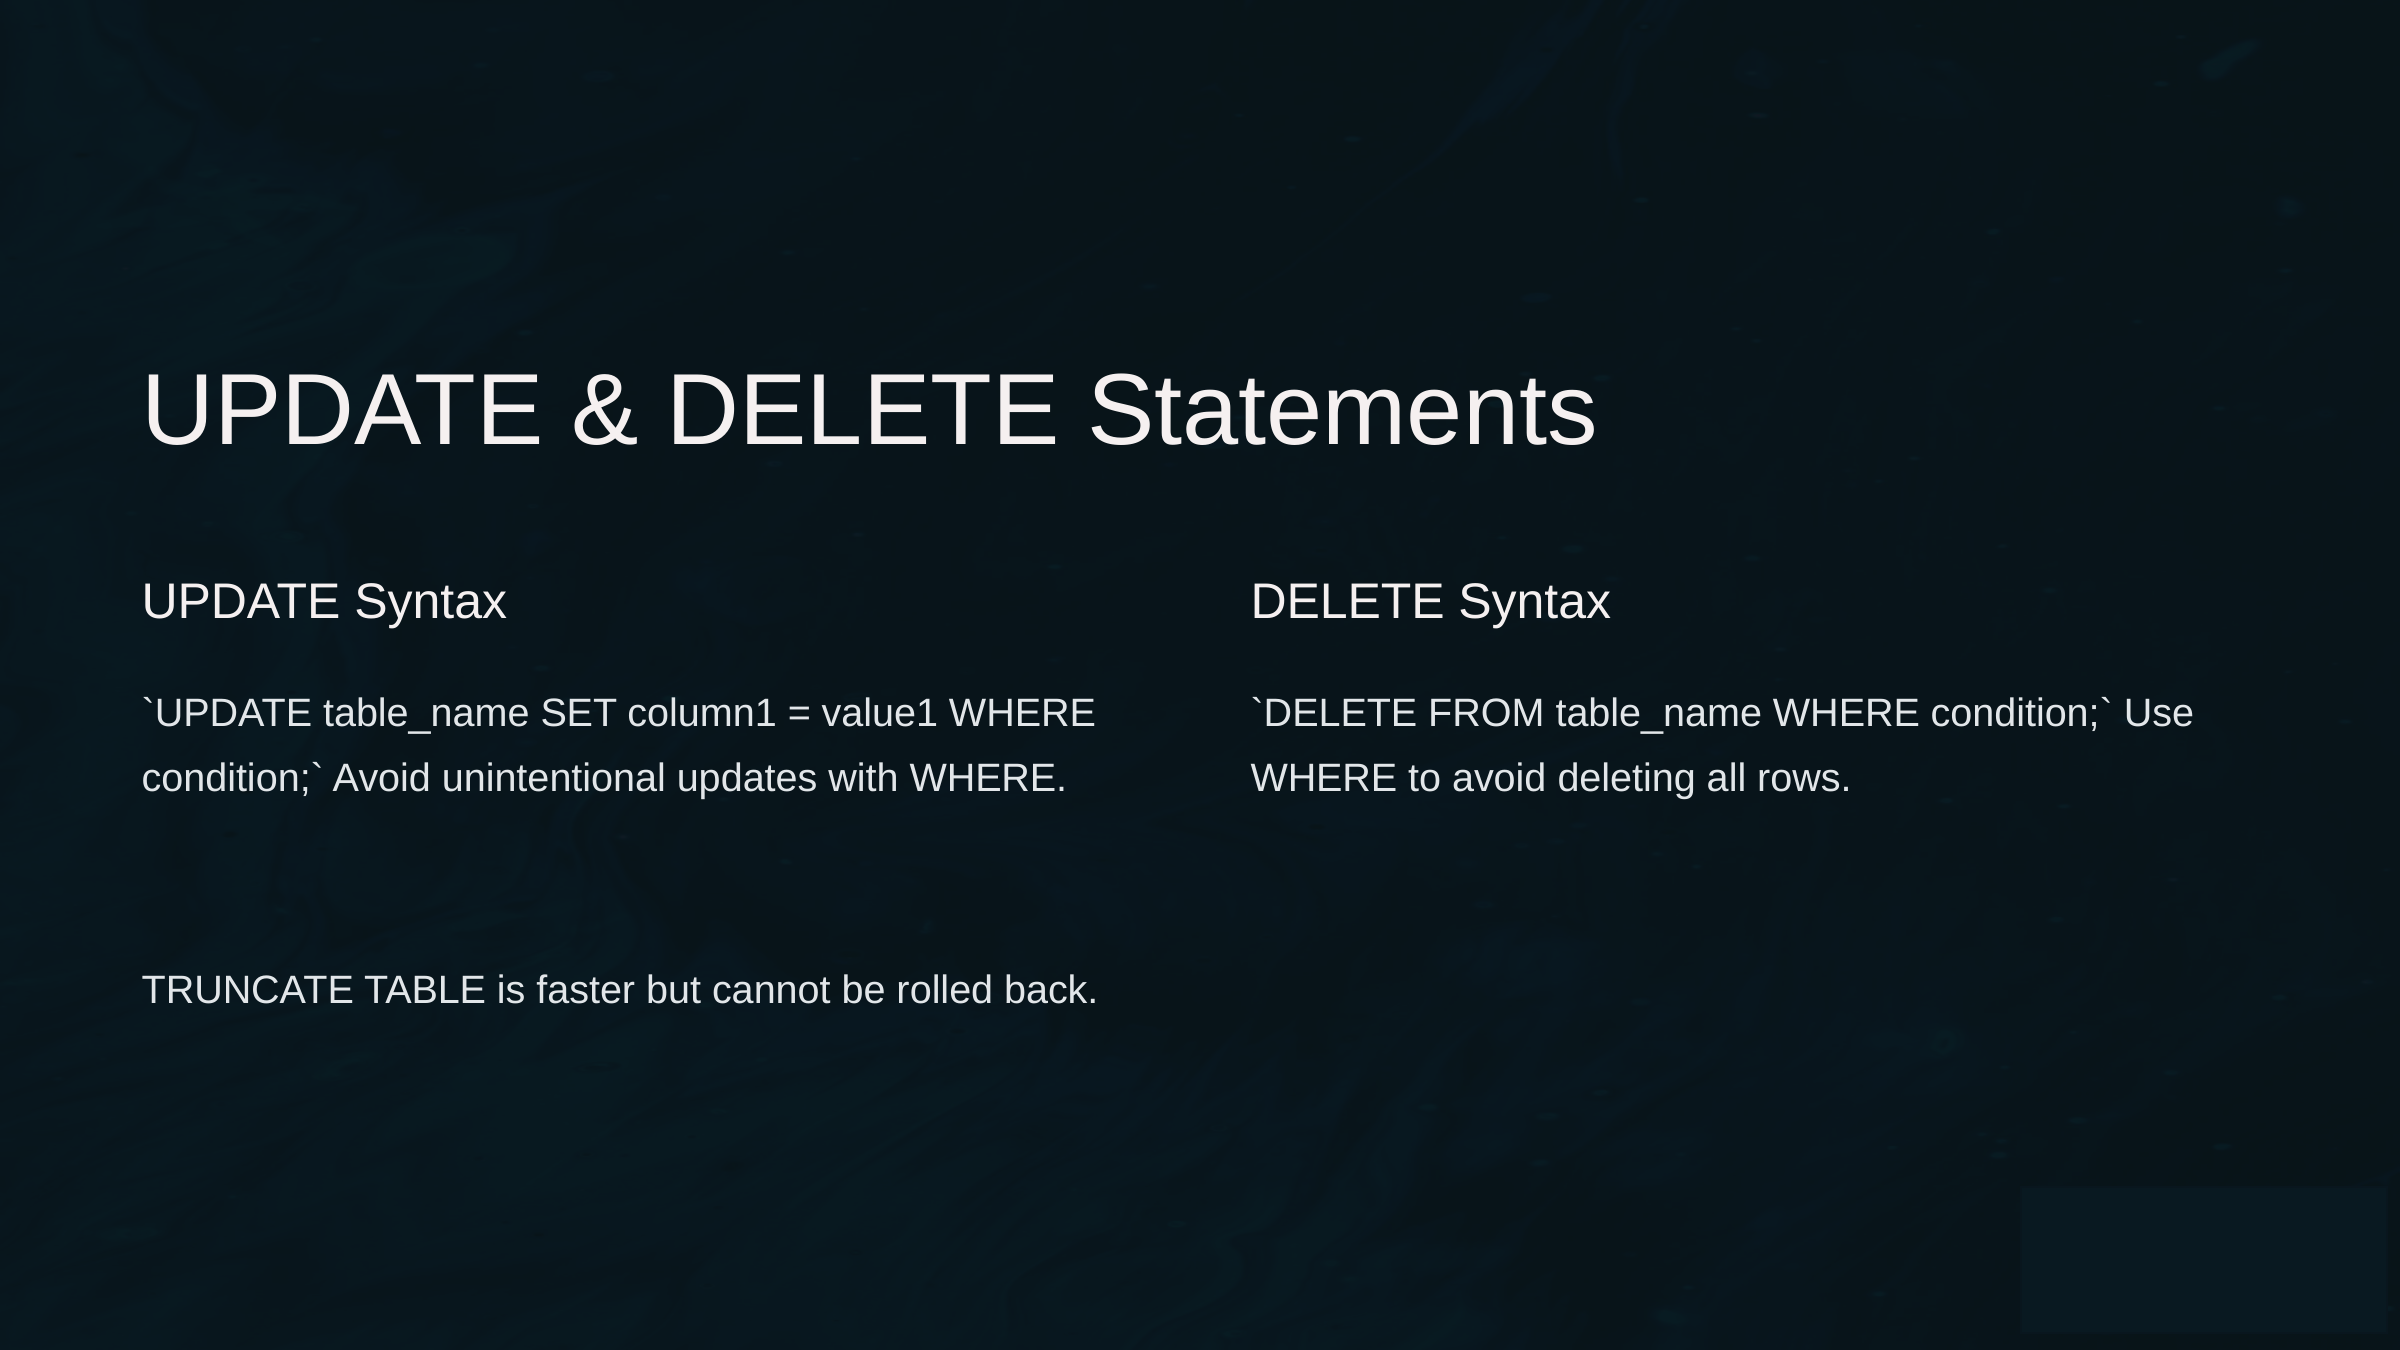

UPDATE & DELETE Statements
UPDATE Syntax
DELETE Syntax
`UPDATE table_name SET column1 = value1 WHERE condition;` Avoid unintentional updates with WHERE.
`DELETE FROM table_name WHERE condition;` Use WHERE to avoid deleting all rows.
TRUNCATE TABLE is faster but cannot be rolled back.